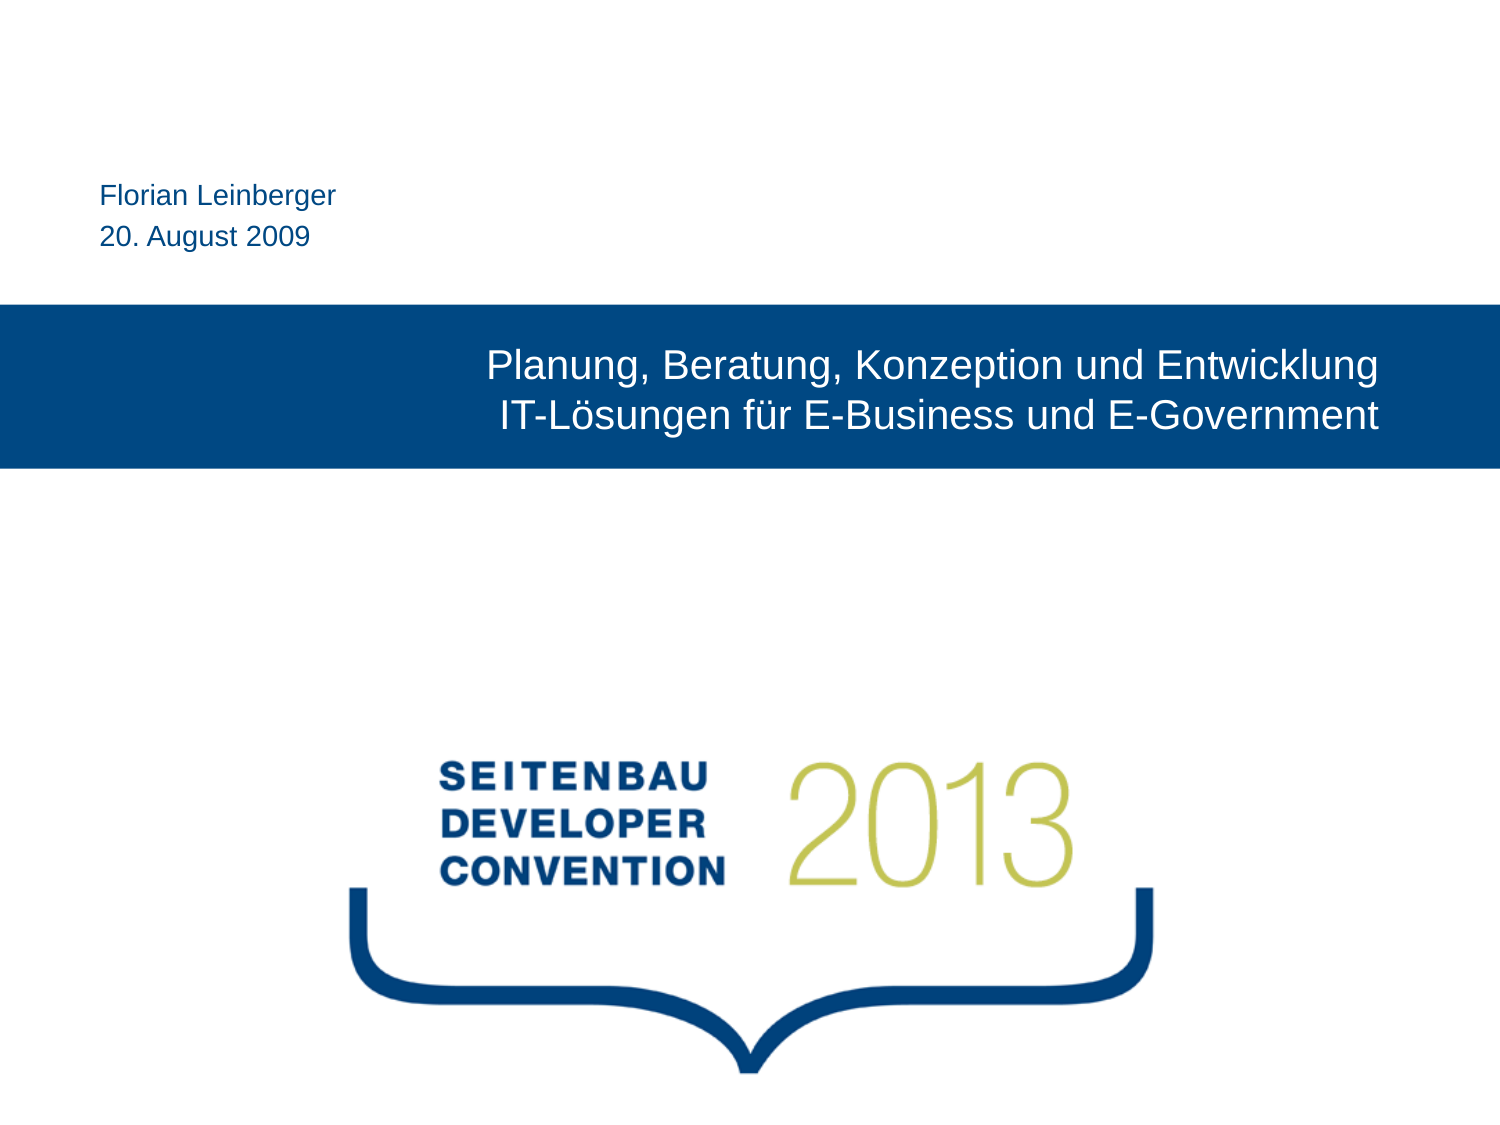

Florian Leinberger
20. August 2009
# Planung, Beratung, Konzeption und Entwicklung IT-Lösungen für E-Business und E-Government